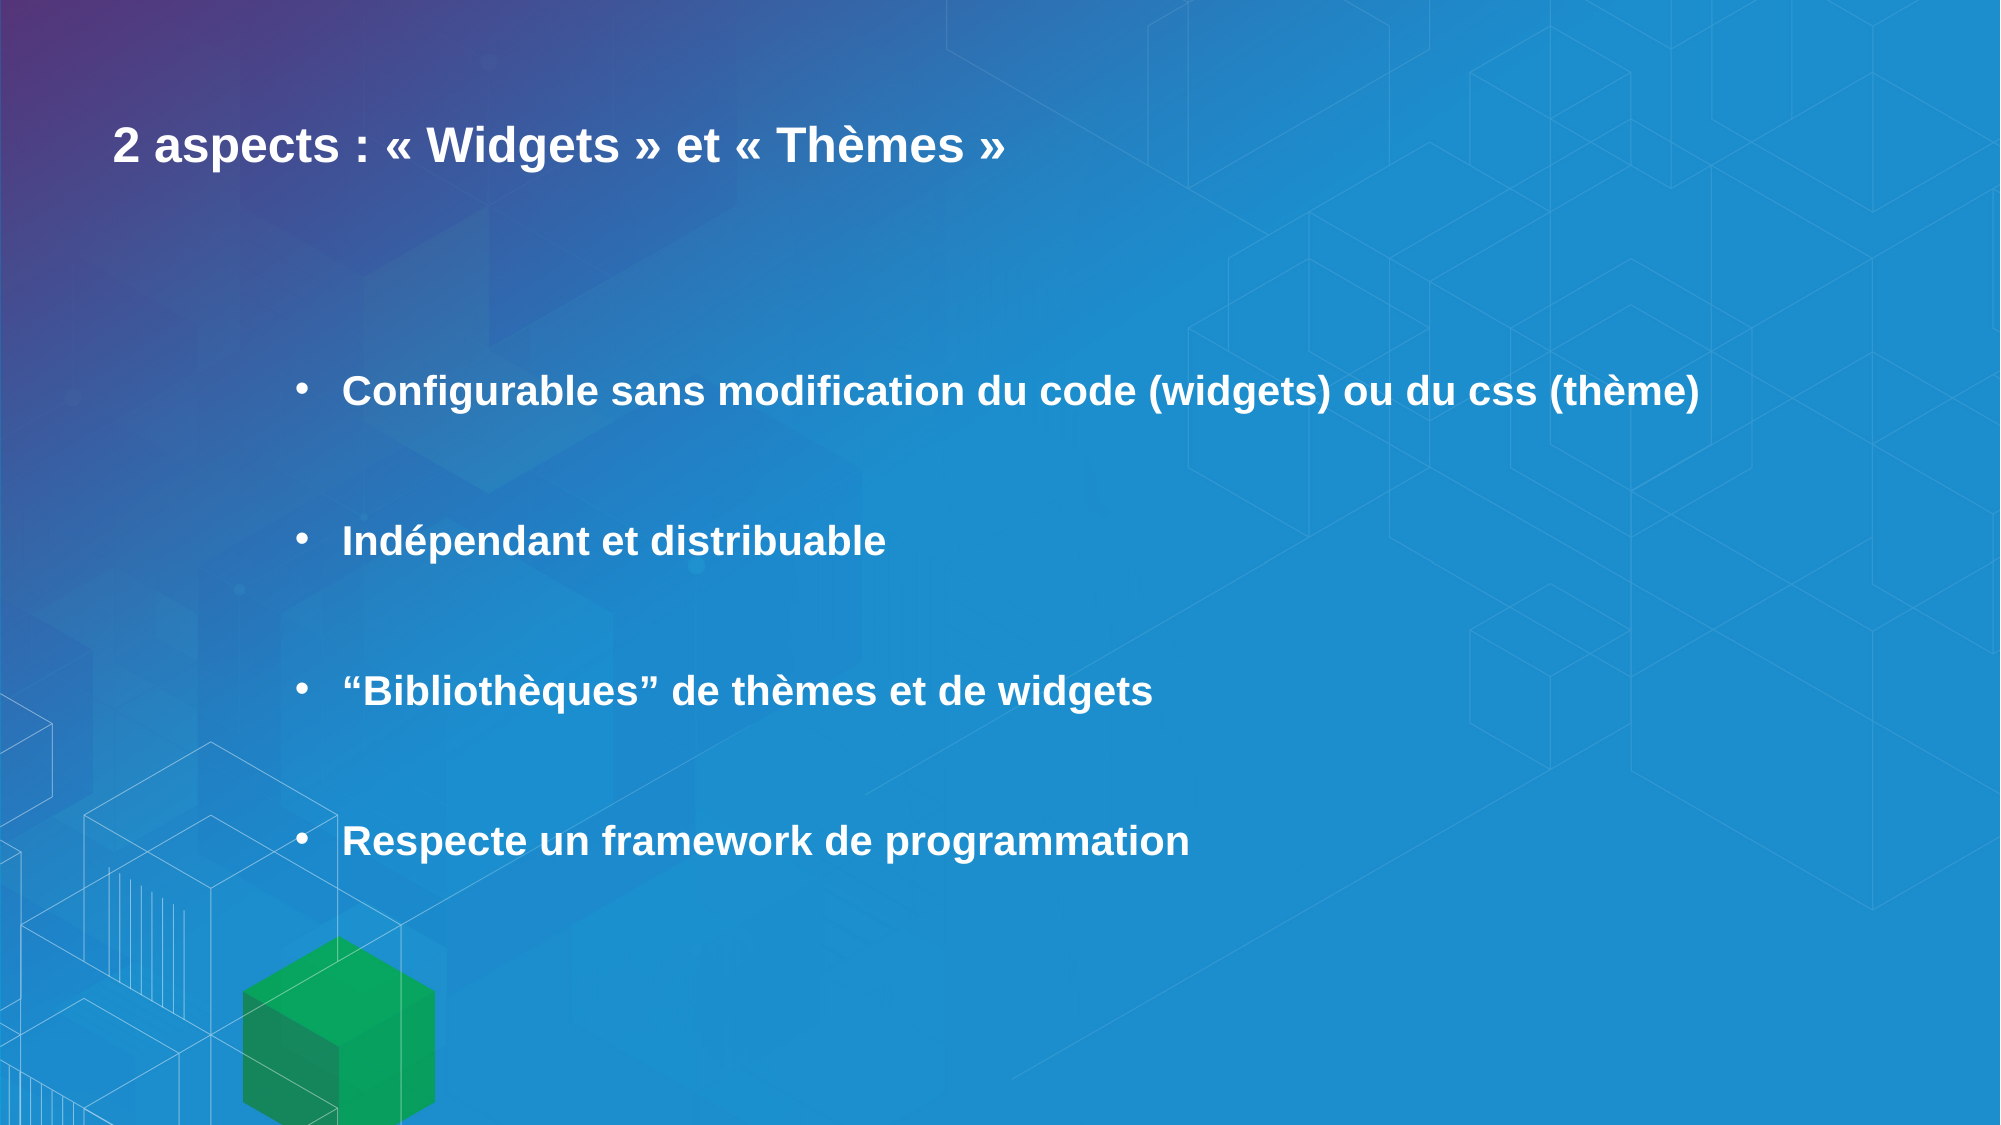

# 2 aspects : « Widgets » et « Thèmes »
Configurable sans modification du code (widgets) ou du css (thème)

Indépendant et distribuable

“Bibliothèques” de thèmes et de widgets

Respecte un framework de programmation